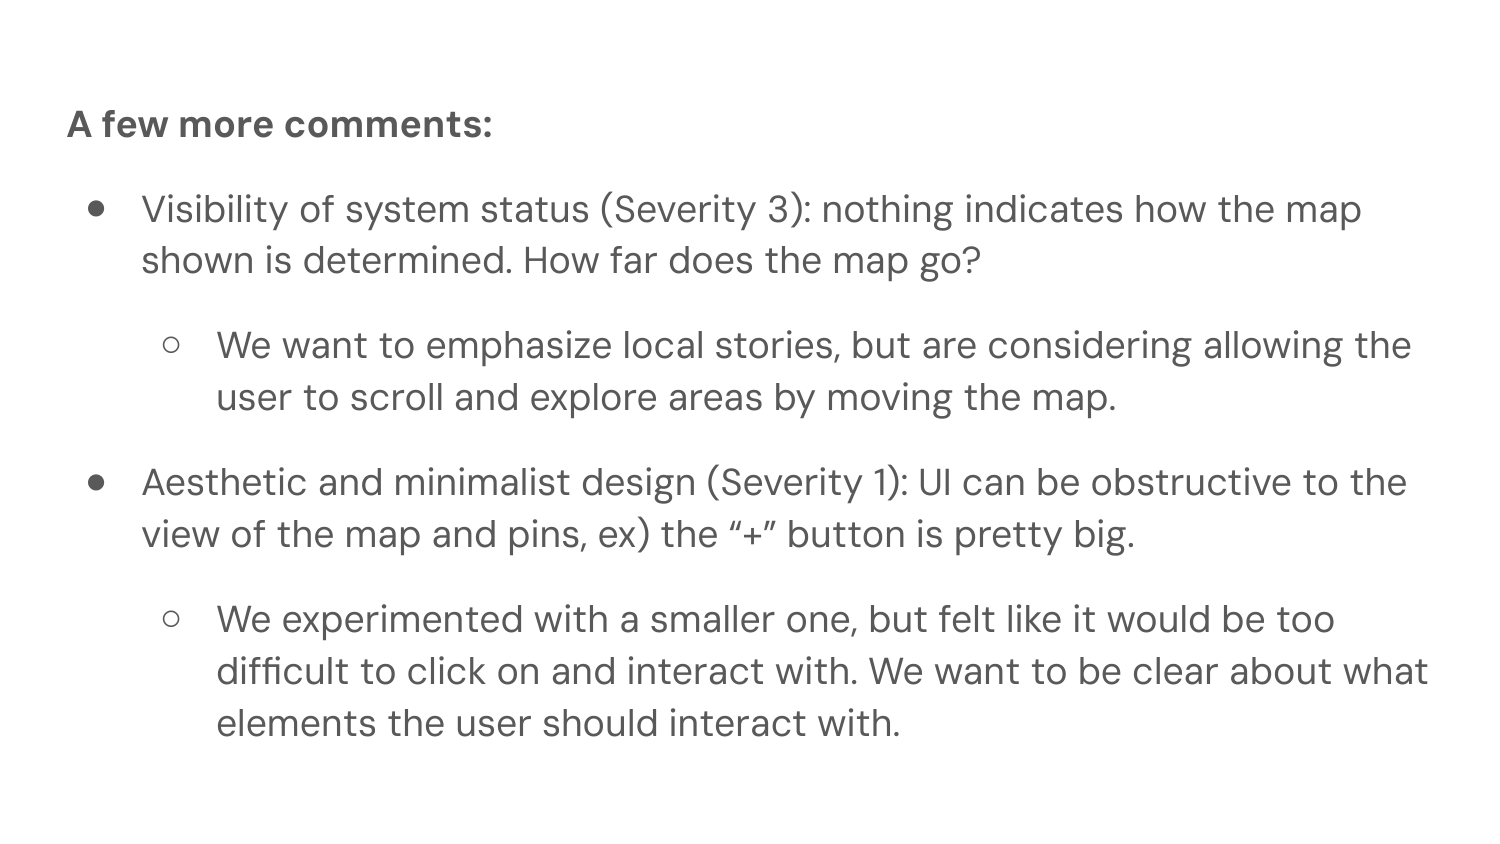

A few more comments:
Visibility of system status (Severity 3): nothing indicates how the map shown is determined. How far does the map go?
We want to emphasize local stories, but are considering allowing the user to scroll and explore areas by moving the map.
Aesthetic and minimalist design (Severity 1): UI can be obstructive to the view of the map and pins, ex) the “+” button is pretty big.
We experimented with a smaller one, but felt like it would be too difficult to click on and interact with. We want to be clear about what elements the user should interact with.